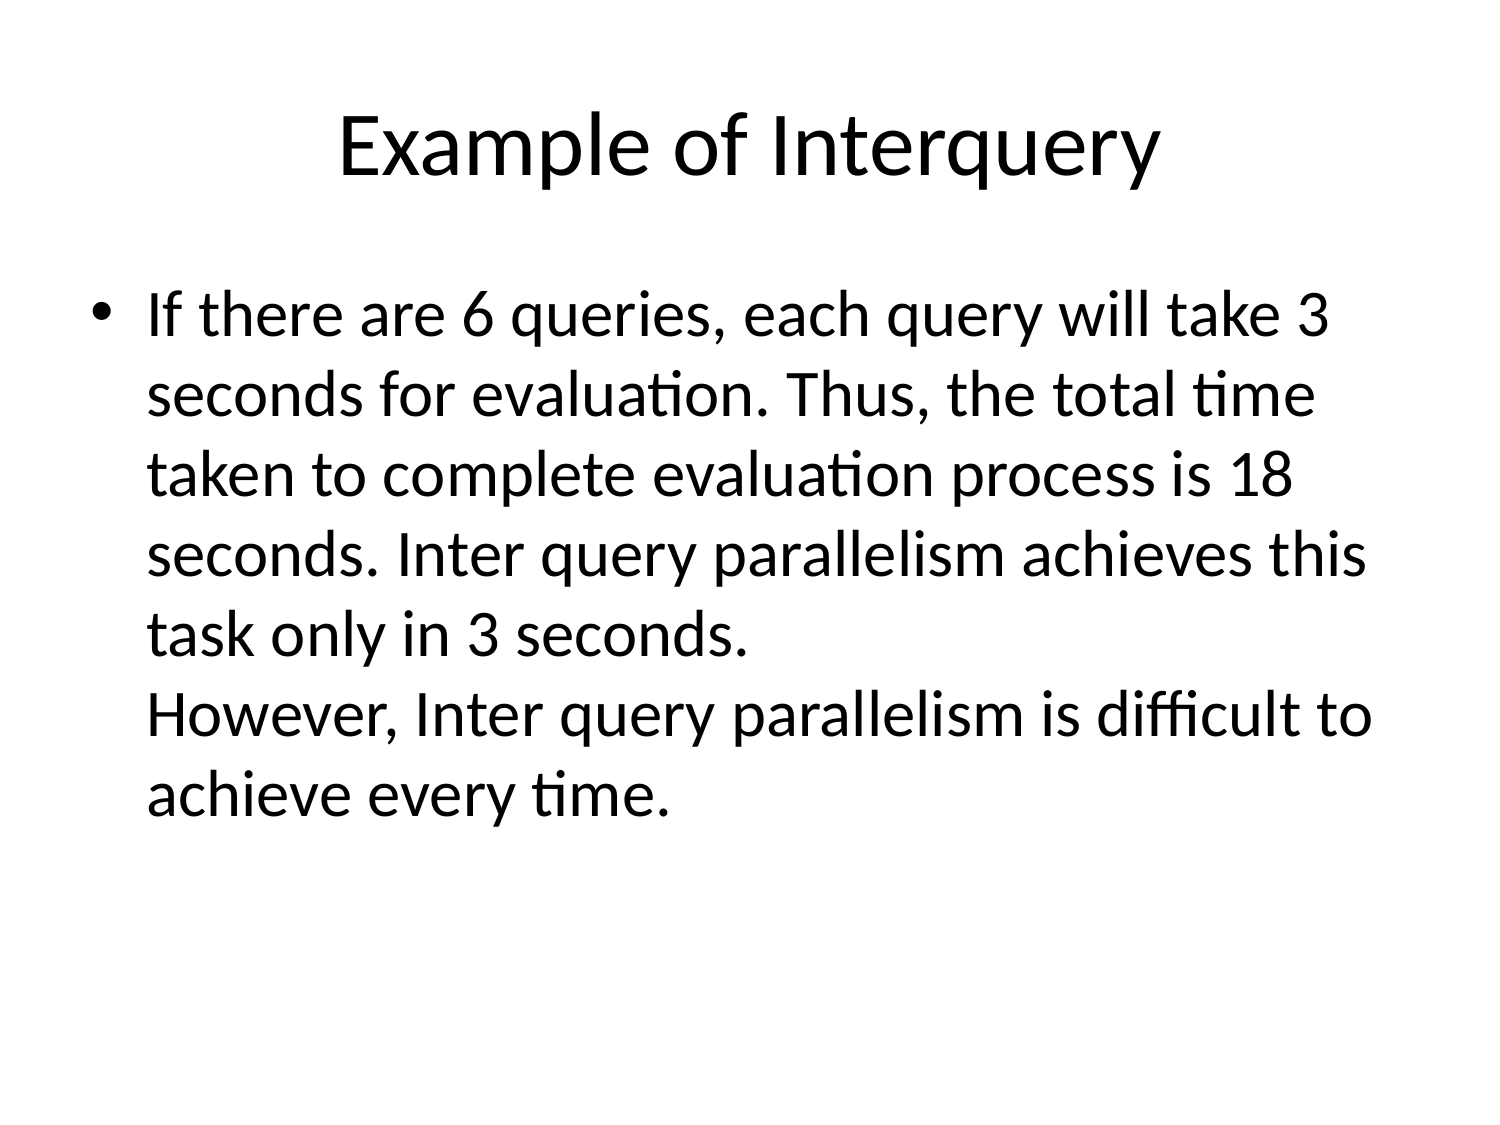

# Example of Interquery
If there are 6 queries, each query will take 3 seconds for evaluation. Thus, the total time taken to complete evaluation process is 18 seconds. Inter query parallelism achieves this task only in 3 seconds.
However, Inter query parallelism is difficult to achieve every time.